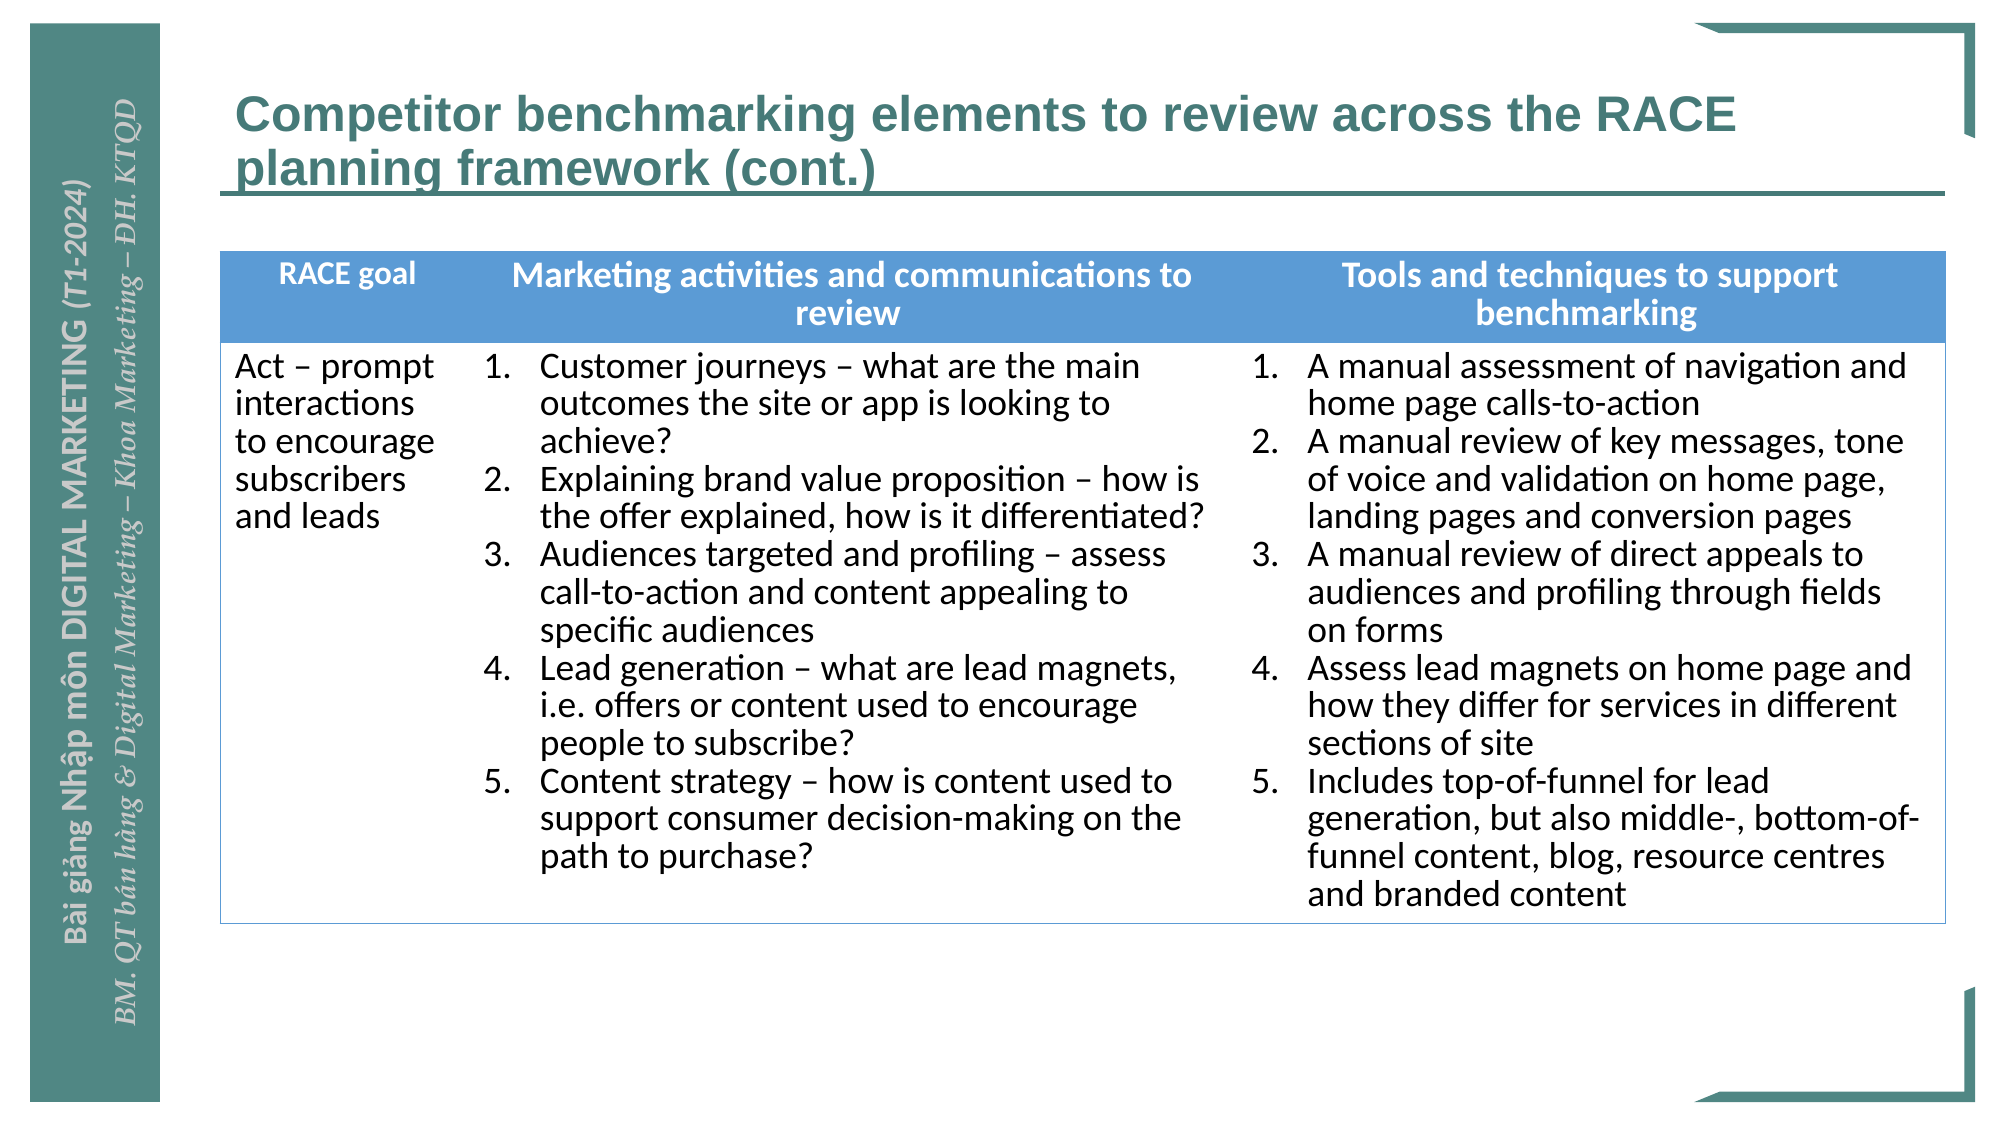

# Competitor benchmarking elements to review across the RACE planning framework (cont.)
| RACE goal | Marketing activities and communications to review | Tools and techniques to support benchmarking |
| --- | --- | --- |
| Act – prompt interactions to encourage subscribers and leads | Customer journeys – what are the main outcomes the site or app is looking to achieve? Explaining brand value proposition – how is the offer explained, how is it differentiated? Audiences targeted and profiling – assess call-to-action and content appealing to specific audiences Lead generation – what are lead magnets, i.e. offers or content used to encourage people to subscribe? Content strategy – how is content used to support consumer decision-making on the path to purchase? | A manual assessment of navigation and home page calls-to-action A manual review of key messages, tone of voice and validation on home page, landing pages and conversion pages A manual review of direct appeals to audiences and profiling through fields on forms Assess lead magnets on home page and how they differ for services in different sections of site Includes top-of-funnel for lead generation, but also middle-, bottom-of-funnel content, blog, resource centres and branded content |